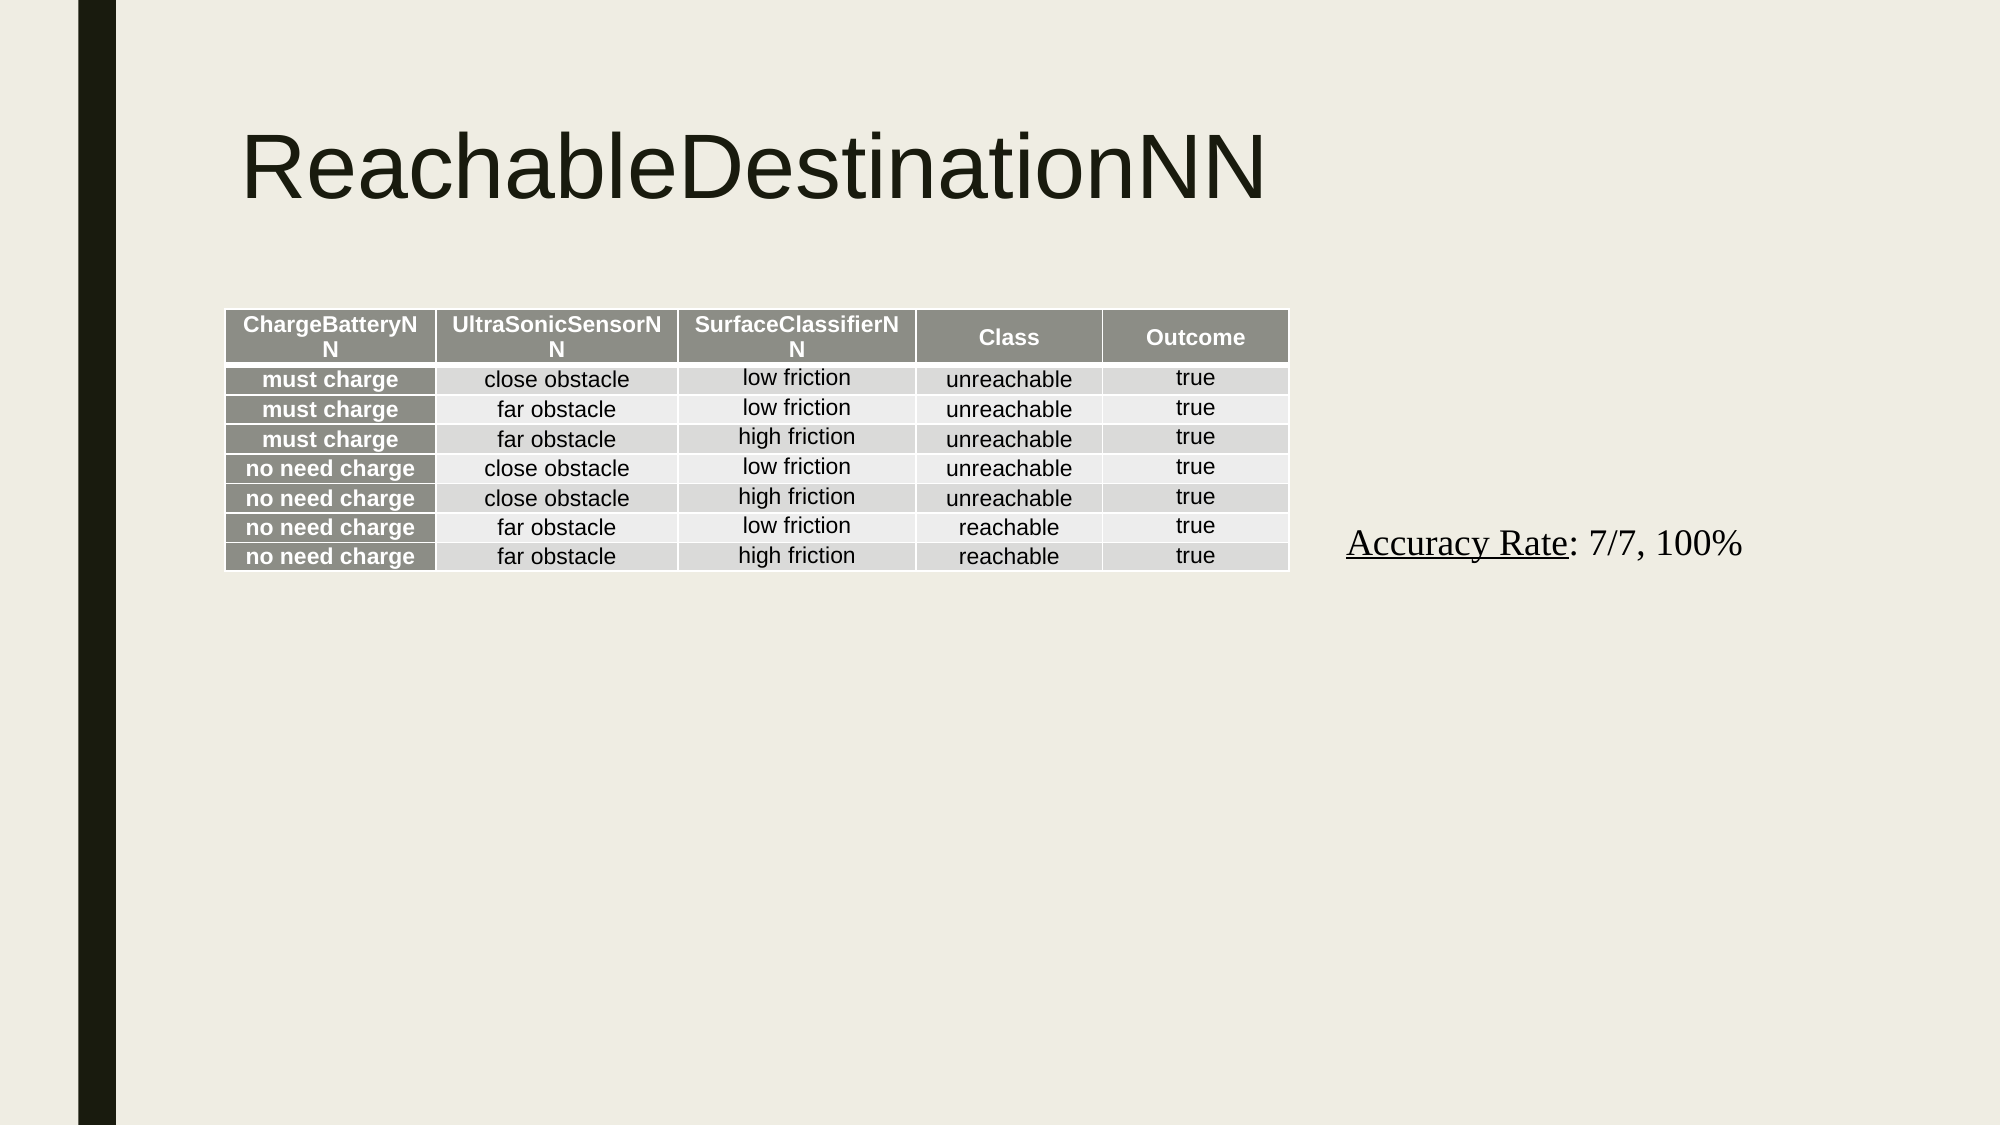

# ReachableDestinationNN
| ChargeBatteryNN | UltraSonicSensorNN | SurfaceClassifierNN | Class | Outcome |
| --- | --- | --- | --- | --- |
| must charge | close obstacle | low friction | unreachable | true |
| must charge | far obstacle | low friction | unreachable | true |
| must charge | far obstacle | high friction | unreachable | true |
| no need charge | close obstacle | low friction | unreachable | true |
| no need charge | close obstacle | high friction | unreachable | true |
| no need charge | far obstacle | low friction | reachable | true |
| no need charge | far obstacle | high friction | reachable | true |
Accuracy Rate: 7/7, 100%